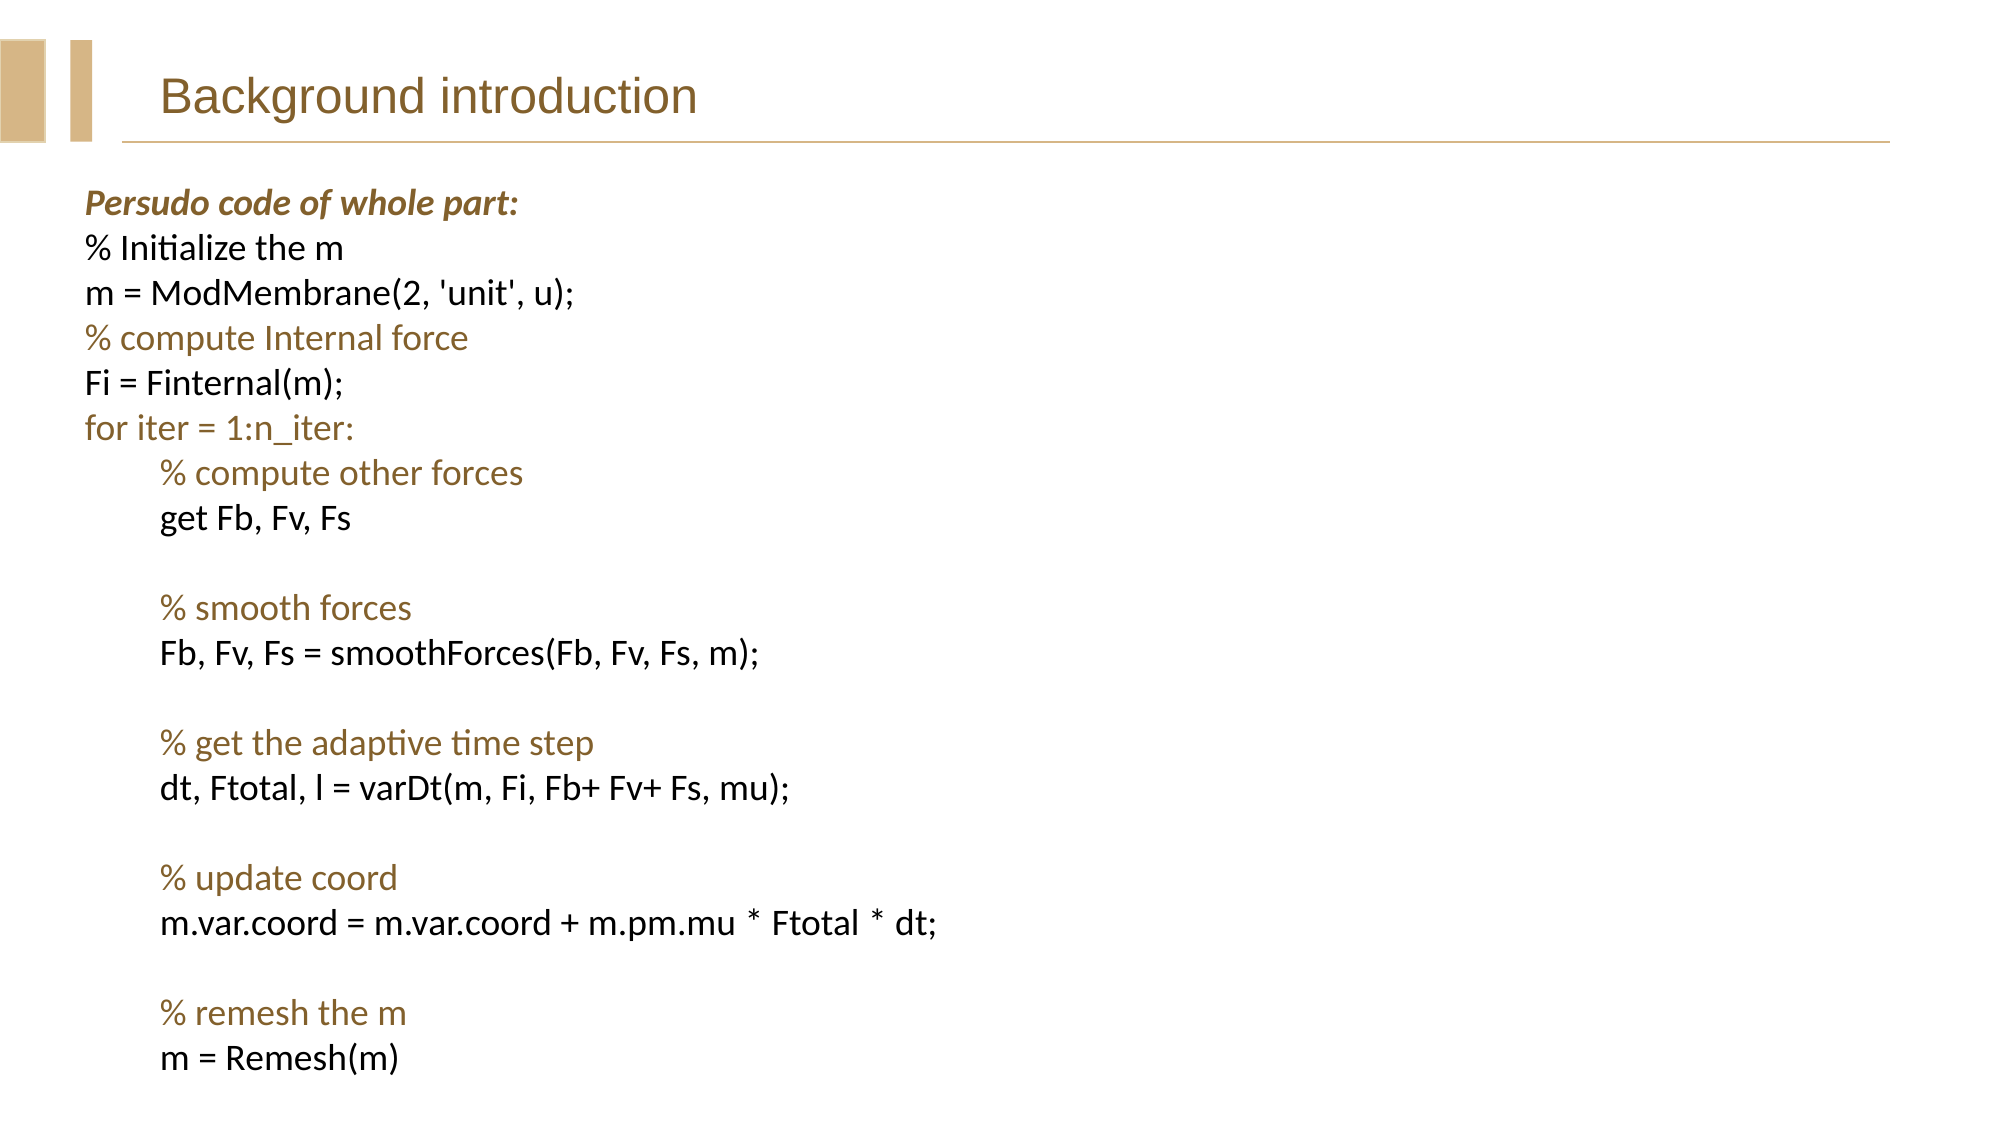

Background introduction
Persudo code of whole part:
% Initialize the m
m = ModMembrane(2, 'unit', u);
% compute Internal force
Fi = Finternal(m);
for iter = 1:n_iter:
% compute other forces
get Fb, Fv, Fs

% smooth forces
Fb, Fv, Fs = smoothForces(Fb, Fv, Fs, m);

% get the adaptive time step
dt, Ftotal, l = varDt(m, Fi, Fb+ Fv+ Fs, mu);

% update coord
m.var.coord = m.var.coord + m.pm.mu * Ftotal * dt;

% remesh the m
m = Remesh(m)